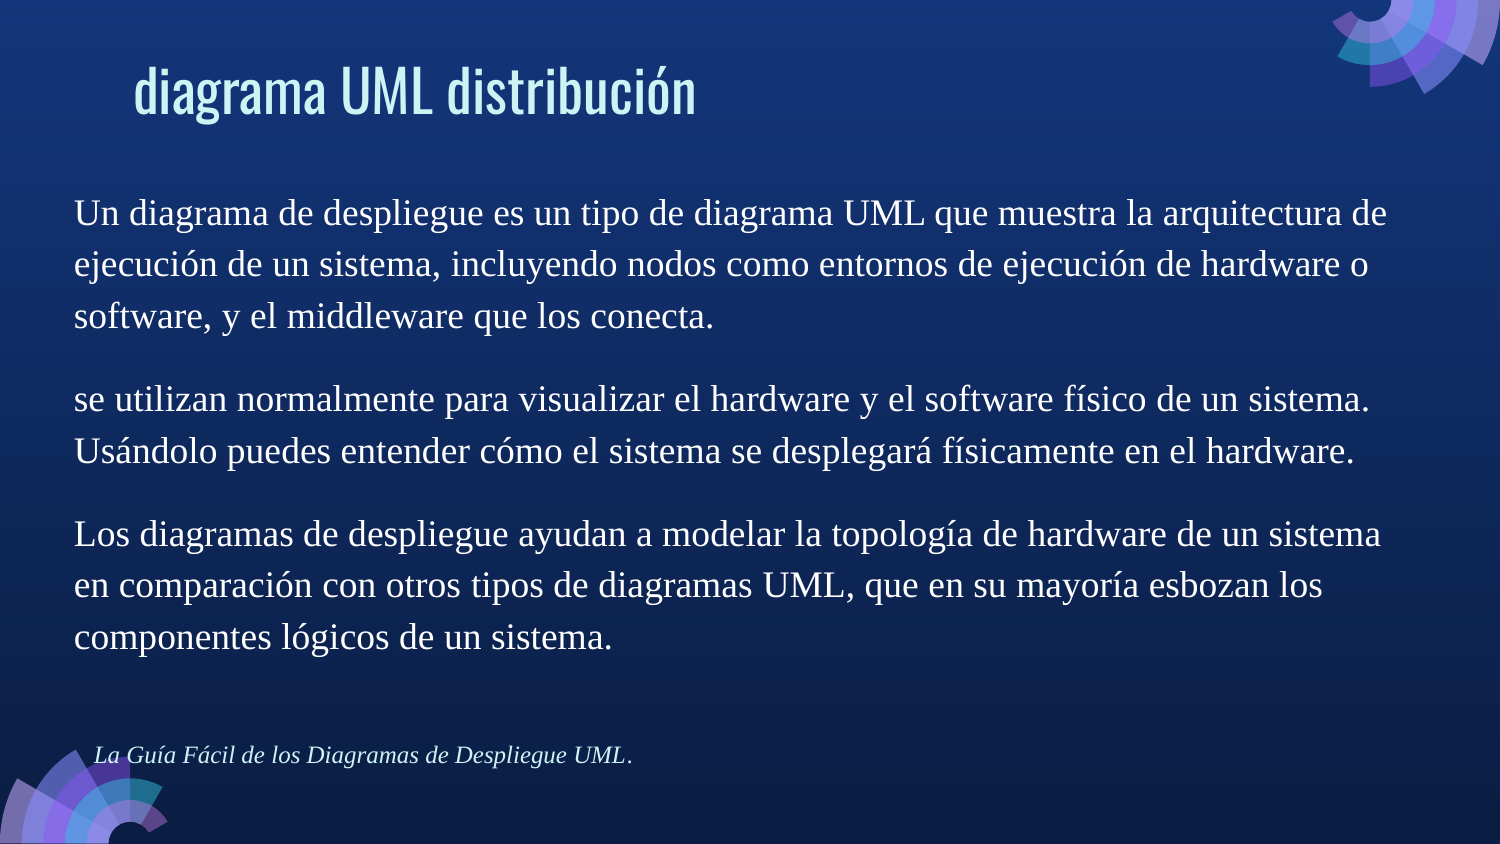

# diagrama UML distribución
Un diagrama de despliegue es un tipo de diagrama UML que muestra la arquitectura de ejecución de un sistema, incluyendo nodos como entornos de ejecución de hardware o software, y el middleware que los conecta.
se utilizan normalmente para visualizar el hardware y el software físico de un sistema. Usándolo puedes entender cómo el sistema se desplegará físicamente en el hardware.
Los diagramas de despliegue ayudan a modelar la topología de hardware de un sistema en comparación con otros tipos de diagramas UML, que en su mayoría esbozan los componentes lógicos de un sistema.
La Guía Fácil de los Diagramas de Despliegue UML.